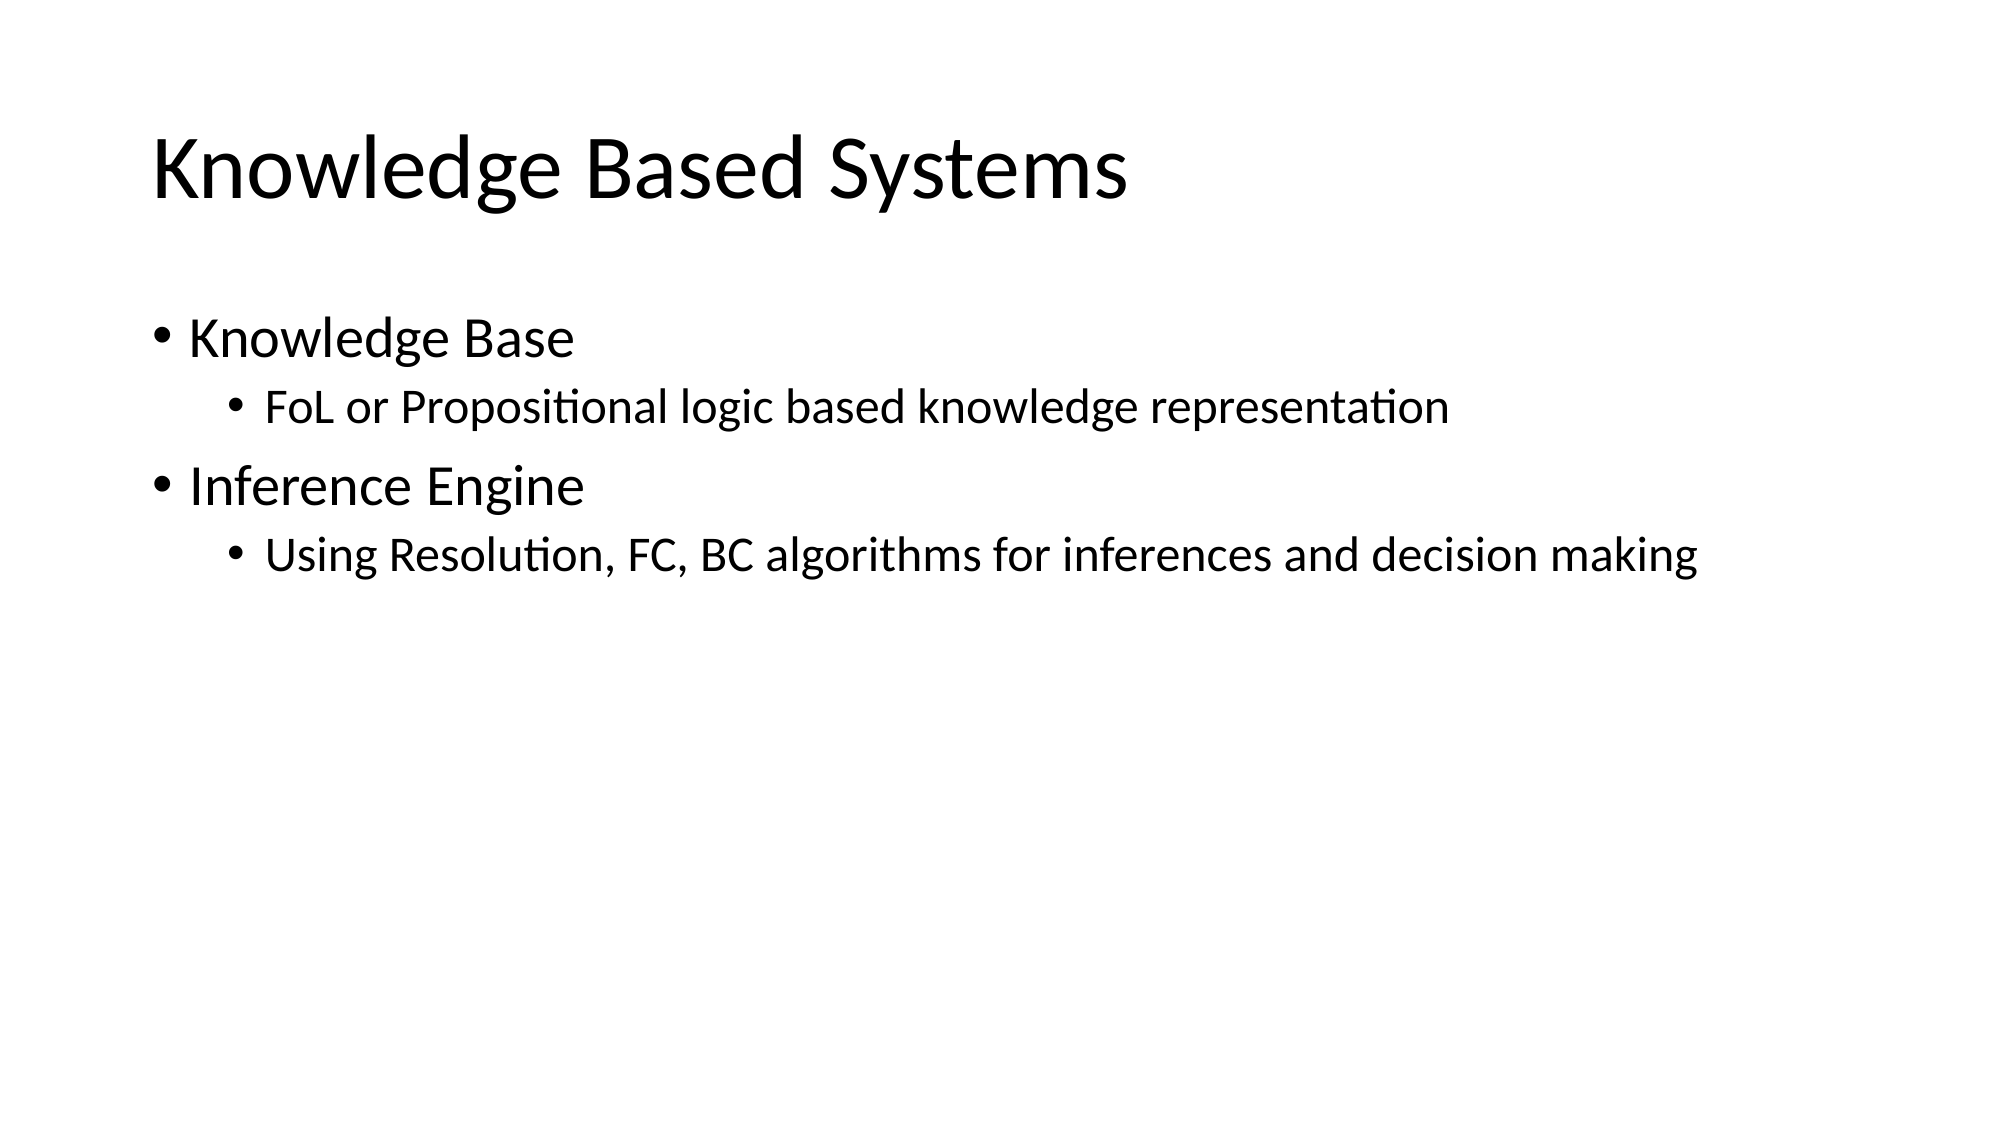

# Knowledge Based Systems
Knowledge Base
FoL or Propositional logic based knowledge representation
Inference Engine
Using Resolution, FC, BC algorithms for inferences and decision making